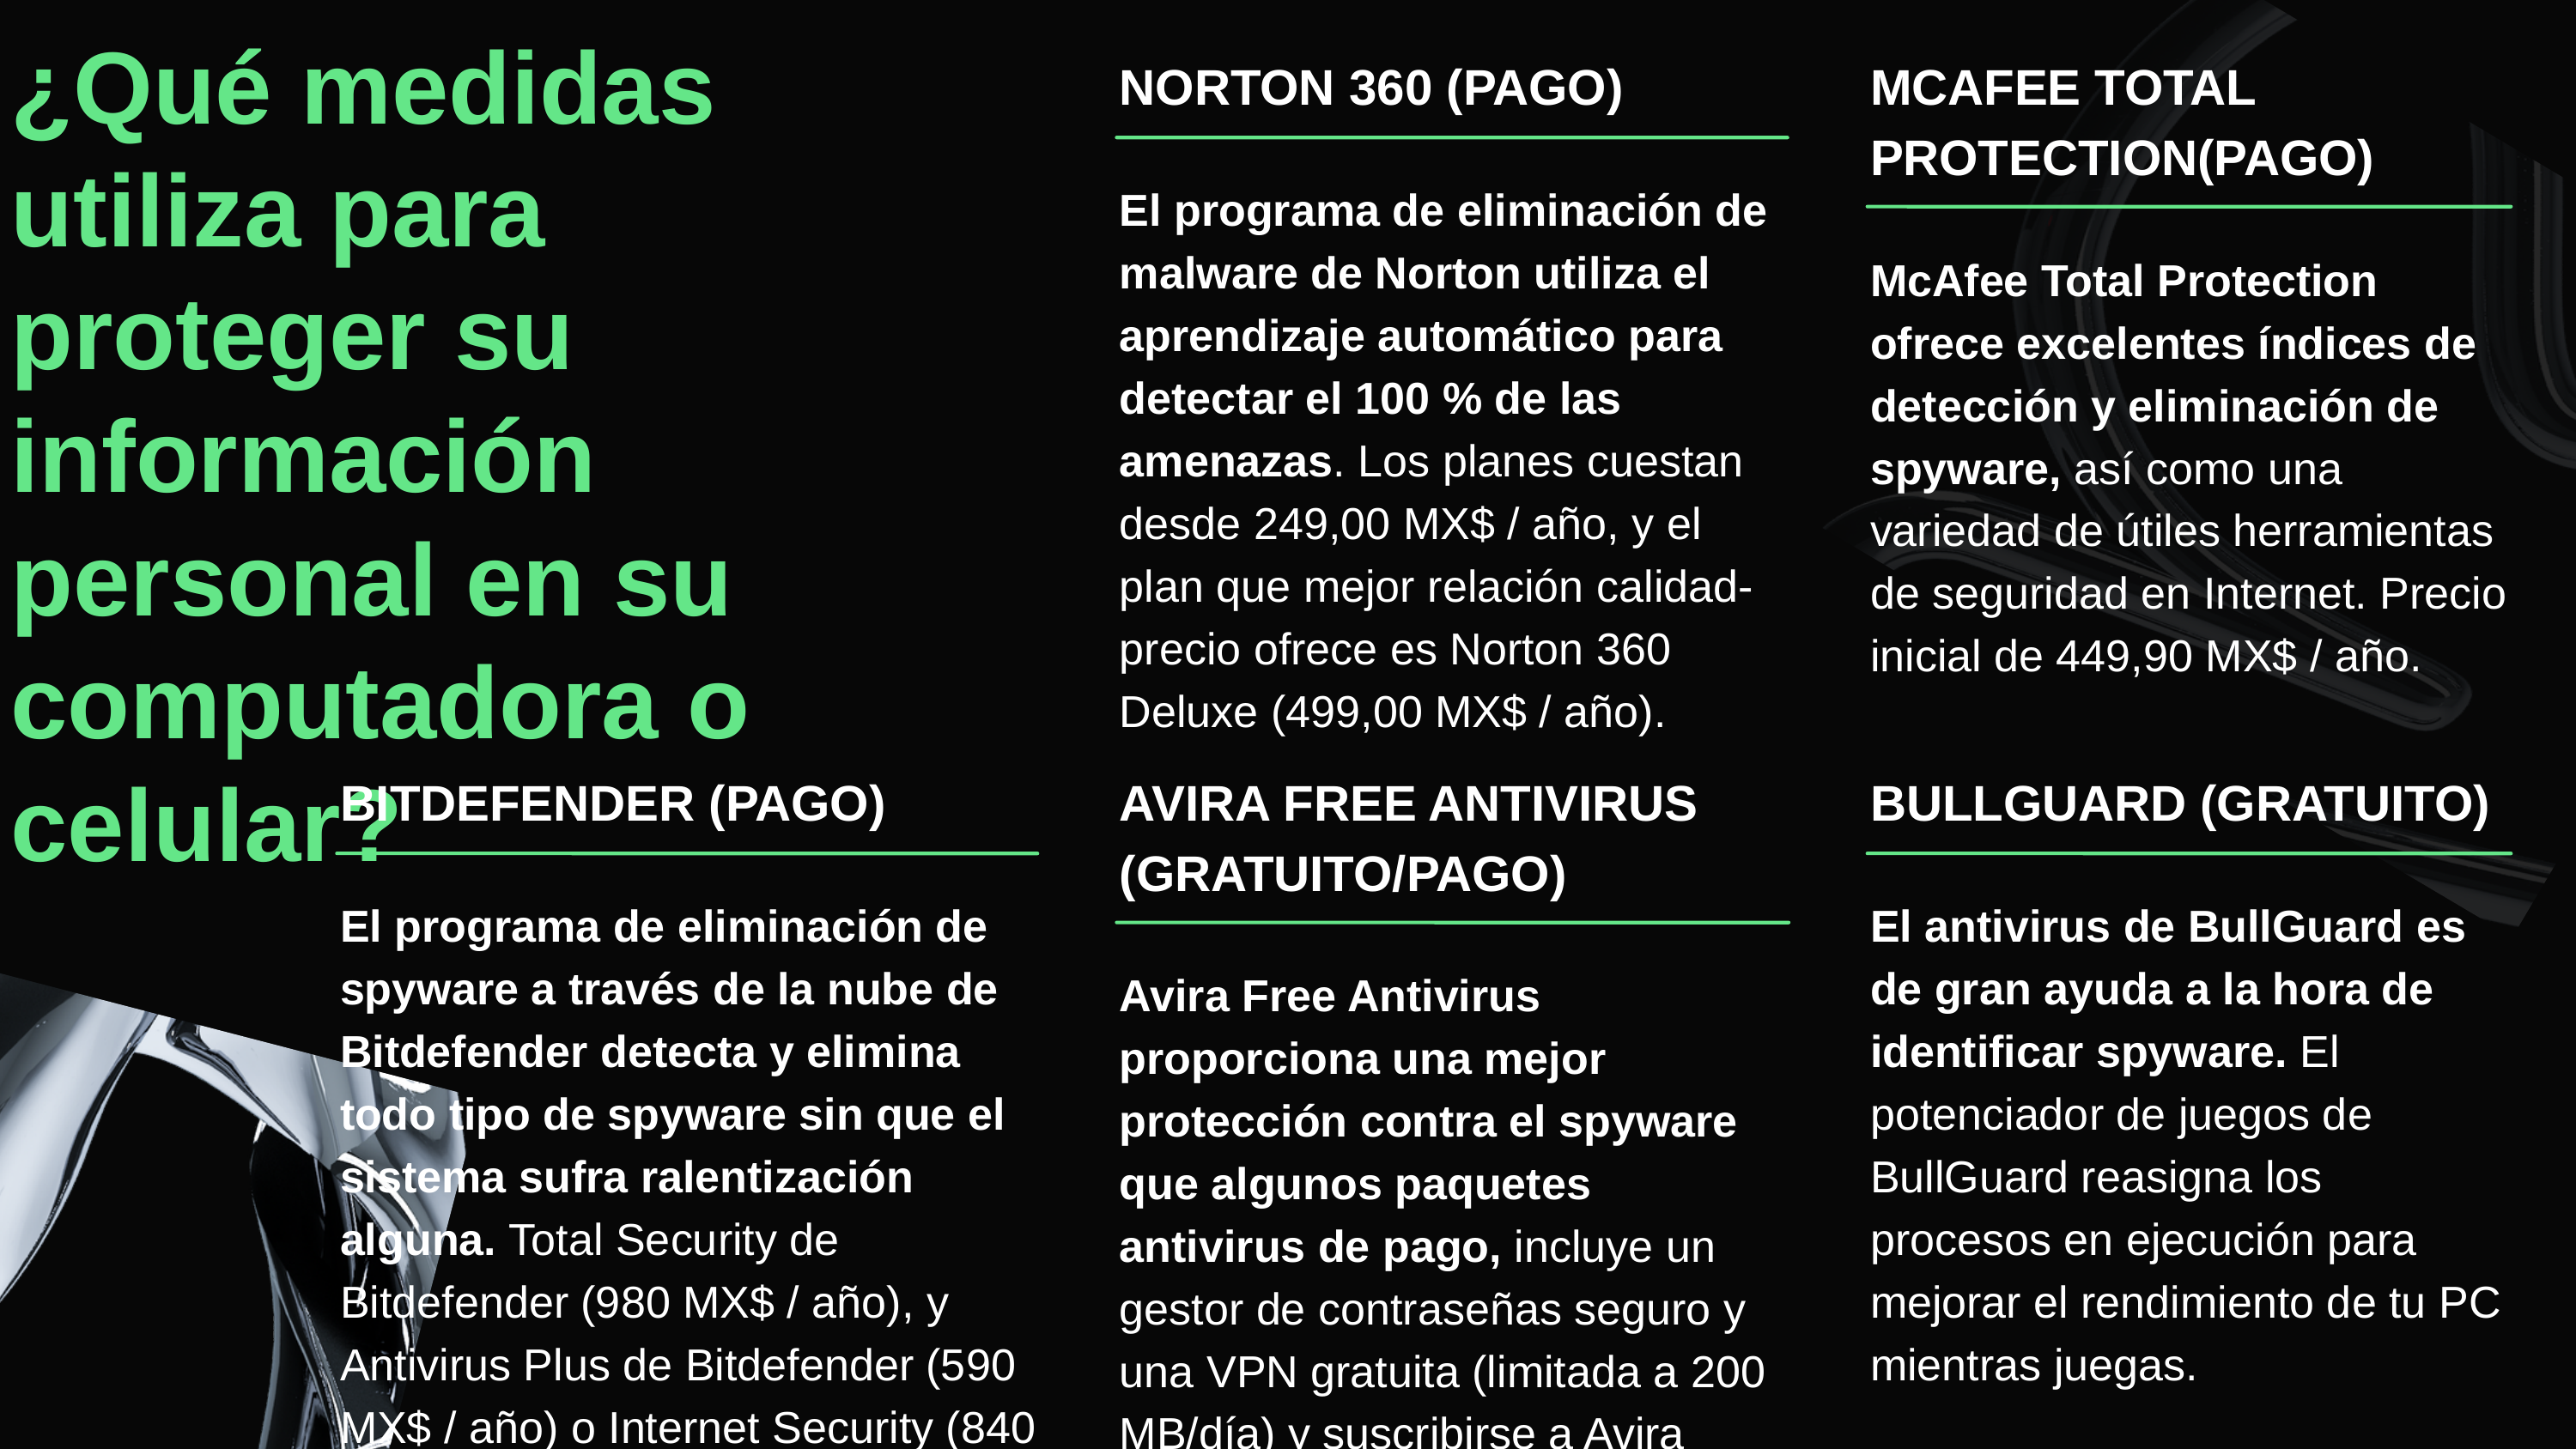

¿Qué medidas utiliza para proteger su información personal en su computadora o celular?
NORTON 360 (PAGO)

El programa de eliminación de malware de Norton utiliza el aprendizaje automático para detectar el 100 % de las amenazas. Los planes cuestan desde 249,00 MX$ / año, y el plan que mejor relación calidad-precio ofrece es Norton 360 Deluxe (499,00 MX$ / año).
MCAFEE TOTAL PROTECTION(PAGO)

McAfee Total Protection ofrece excelentes índices de detección y eliminación de spyware, así como una variedad de útiles herramientas de seguridad en Internet. Precio inicial de 449,90 MX$ / año.
BITDEFENDER (PAGO)

El programa de eliminación de spyware a través de la nube de Bitdefender detecta y elimina todo tipo de spyware sin que el sistema sufra ralentización alguna. Total Security de Bitdefender (980 MX$ / año), y Antivirus Plus de Bitdefender (590 MX$ / año) o Internet Security (840 MX$ / año).
AVIRA FREE ANTIVIRUS (GRATUITO/PAGO)

Avira Free Antivirus proporciona una mejor protección contra el spyware que algunos paquetes antivirus de pago, incluye un gestor de contraseñas seguro y una VPN gratuita (limitada a 200 MB/día) y suscribirse a Avira Prime cuesta 1.170 MX$ / año.
BULLGUARD (GRATUITO)

El antivirus de BullGuard es de gran ayuda a la hora de identificar spyware. El potenciador de juegos de BullGuard reasigna los procesos en ejecución para mejorar el rendimiento de tu PC mientras juegas.